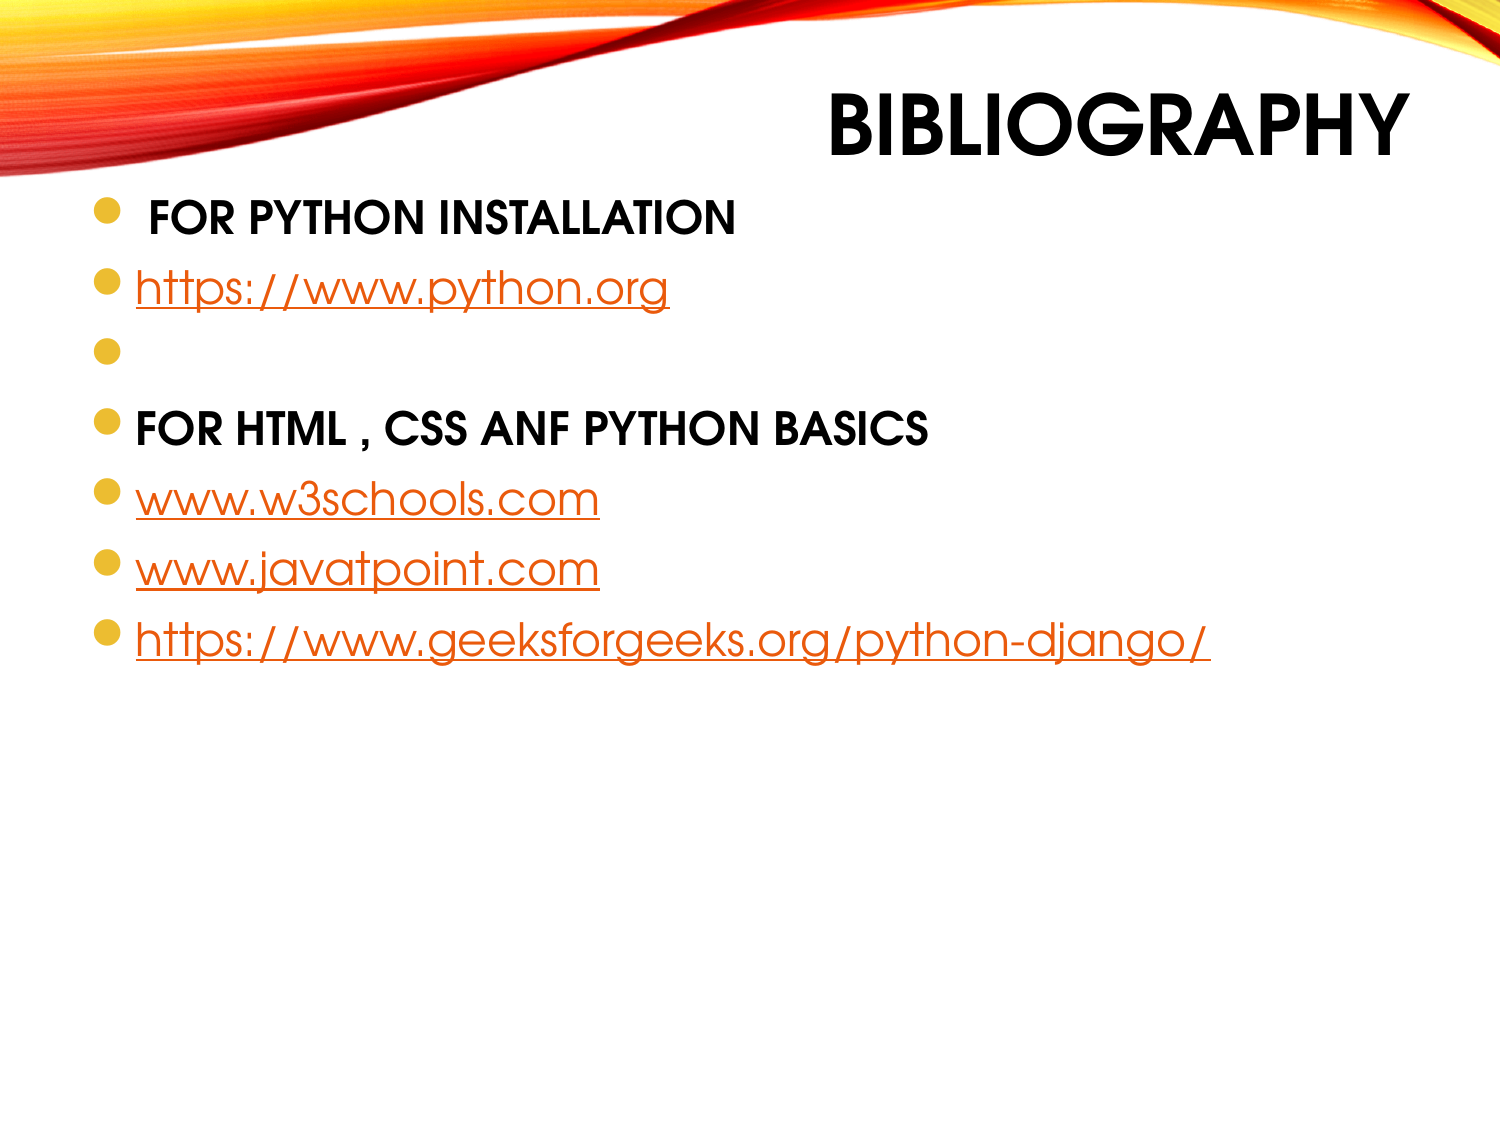

# BIBLIOGRAPHY
 FOR PYTHON INSTALLATION
https://www.python.org

FOR HTML , CSS ANF PYTHON BASICS
www.w3schools.com
www.javatpoint.com
https://www.geeksforgeeks.org/python-django/